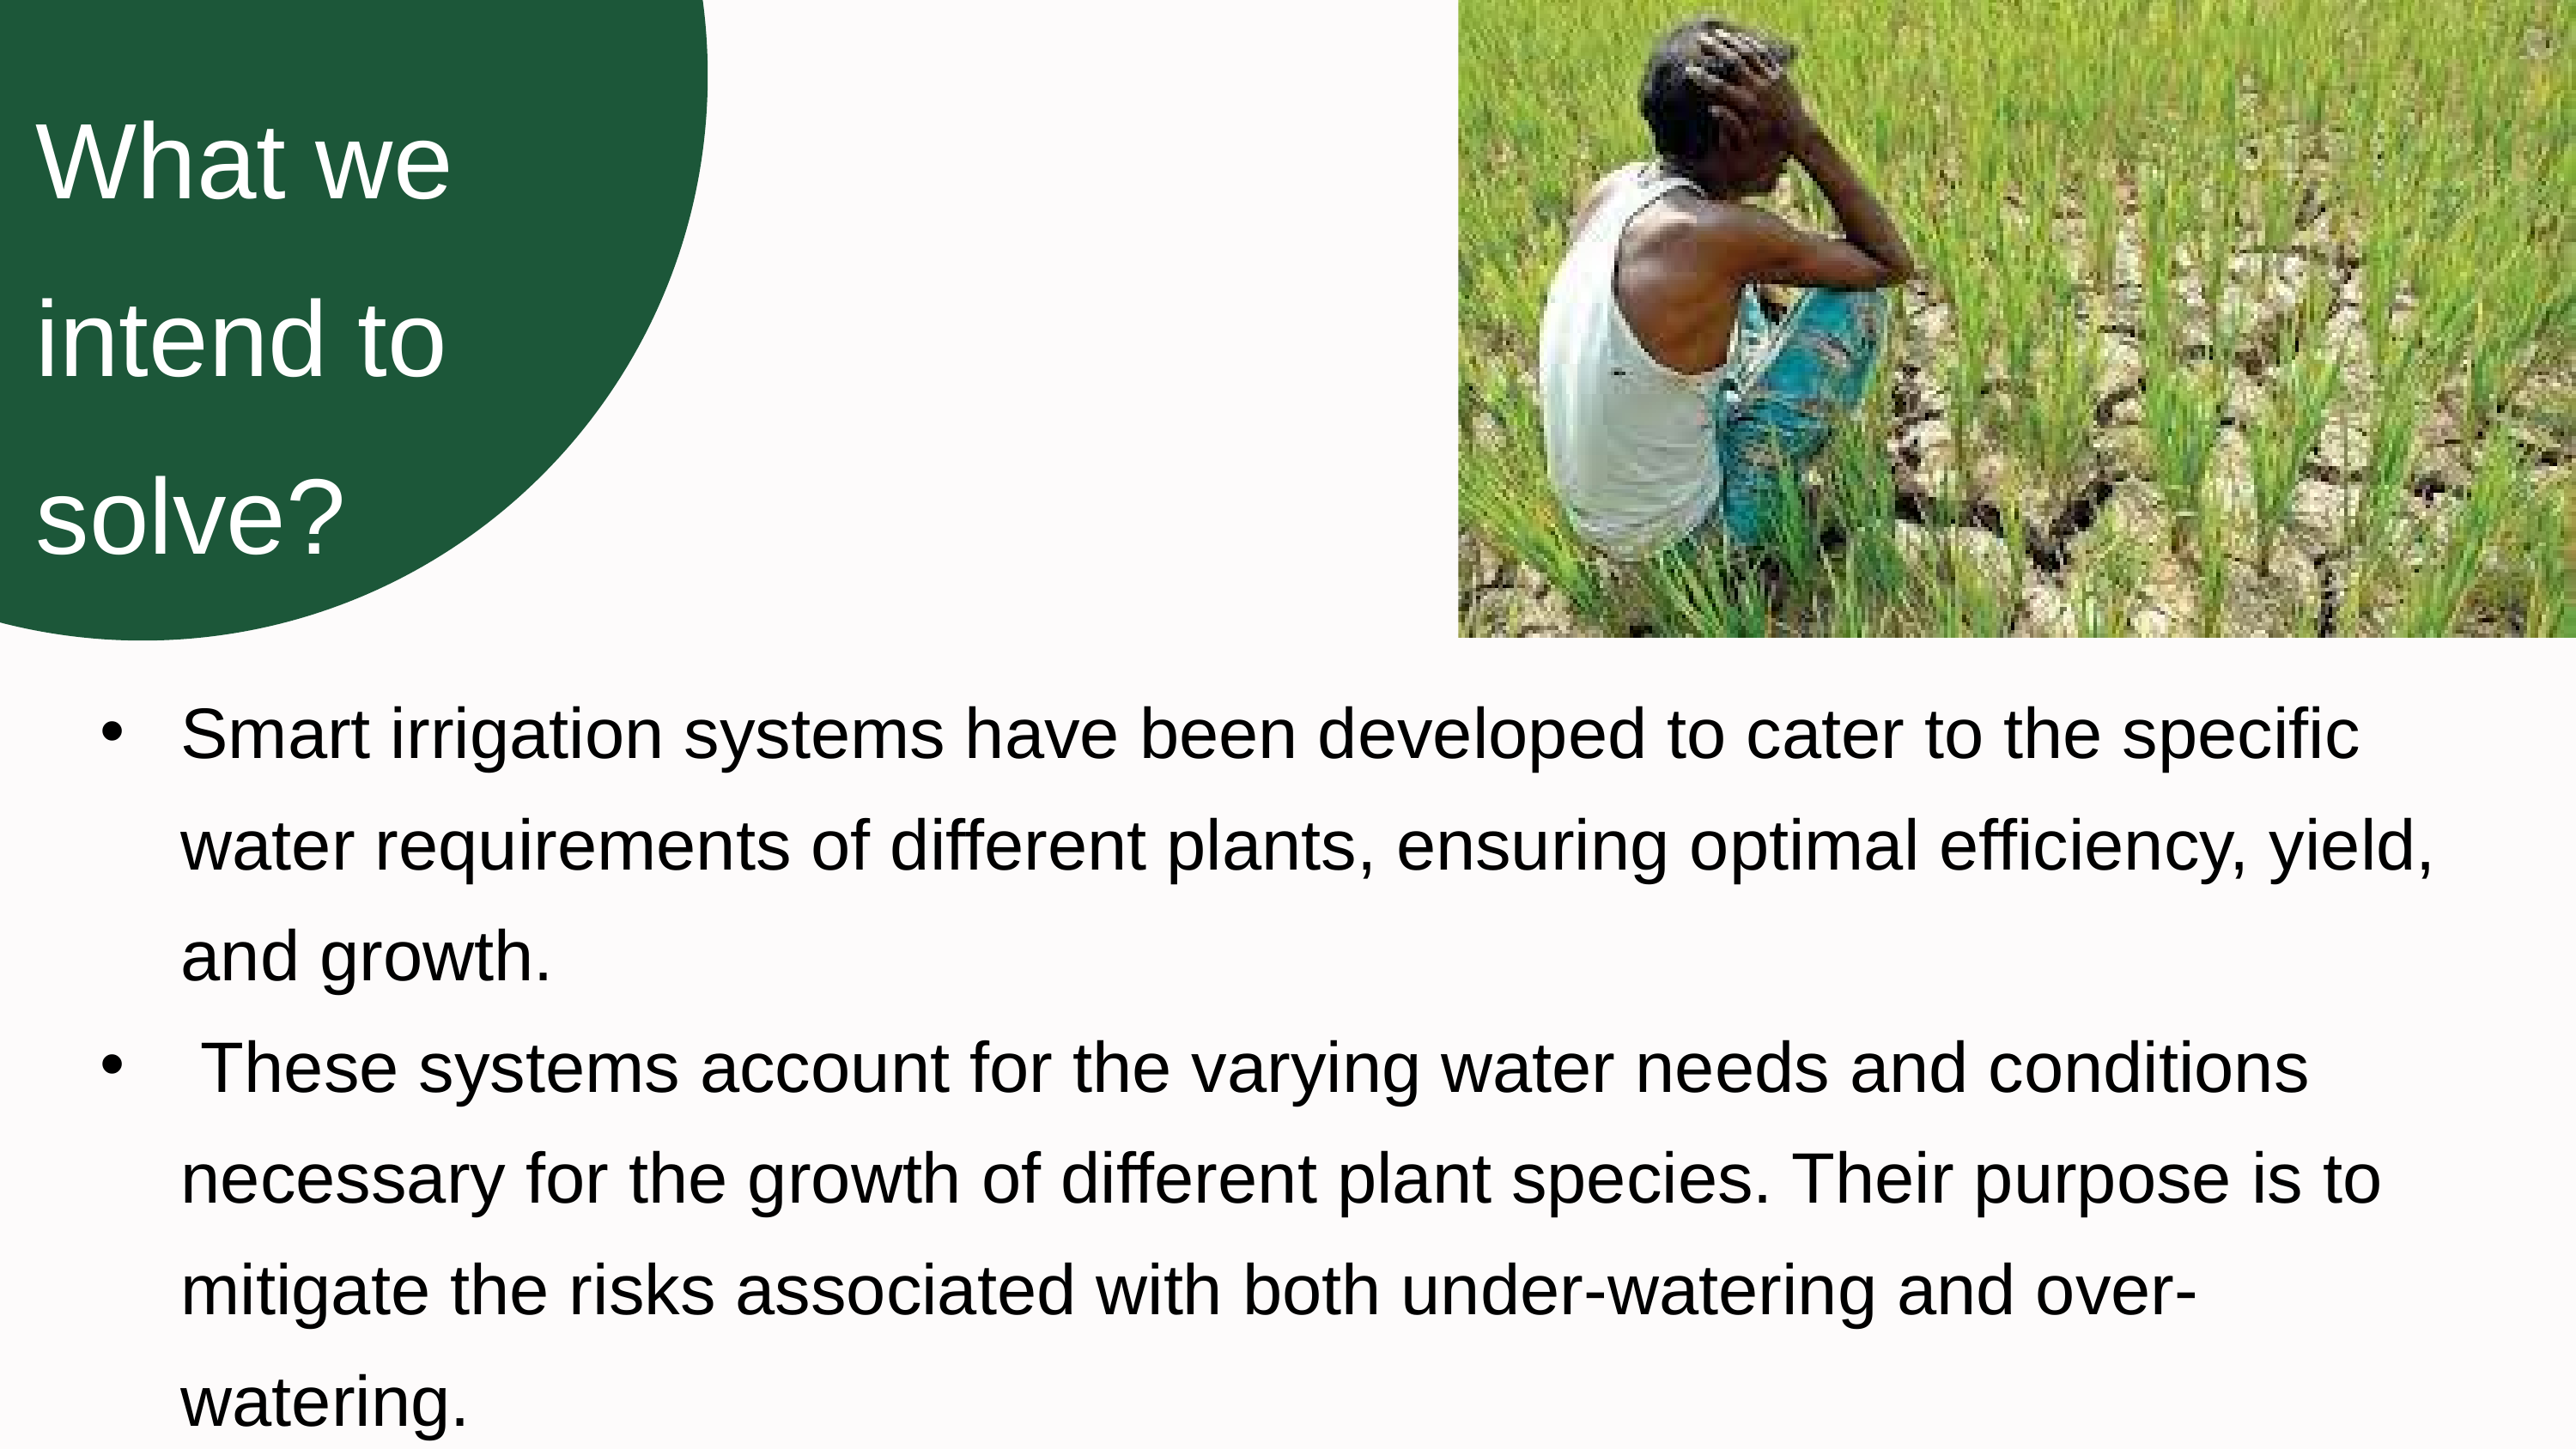

What we
intend to
solve?
Smart irrigation systems have been developed to cater to the specific water requirements of different plants, ensuring optimal efficiency, yield, and growth.
 These systems account for the varying water needs and conditions necessary for the growth of different plant species. Their purpose is to mitigate the risks associated with both under-watering and over-watering.